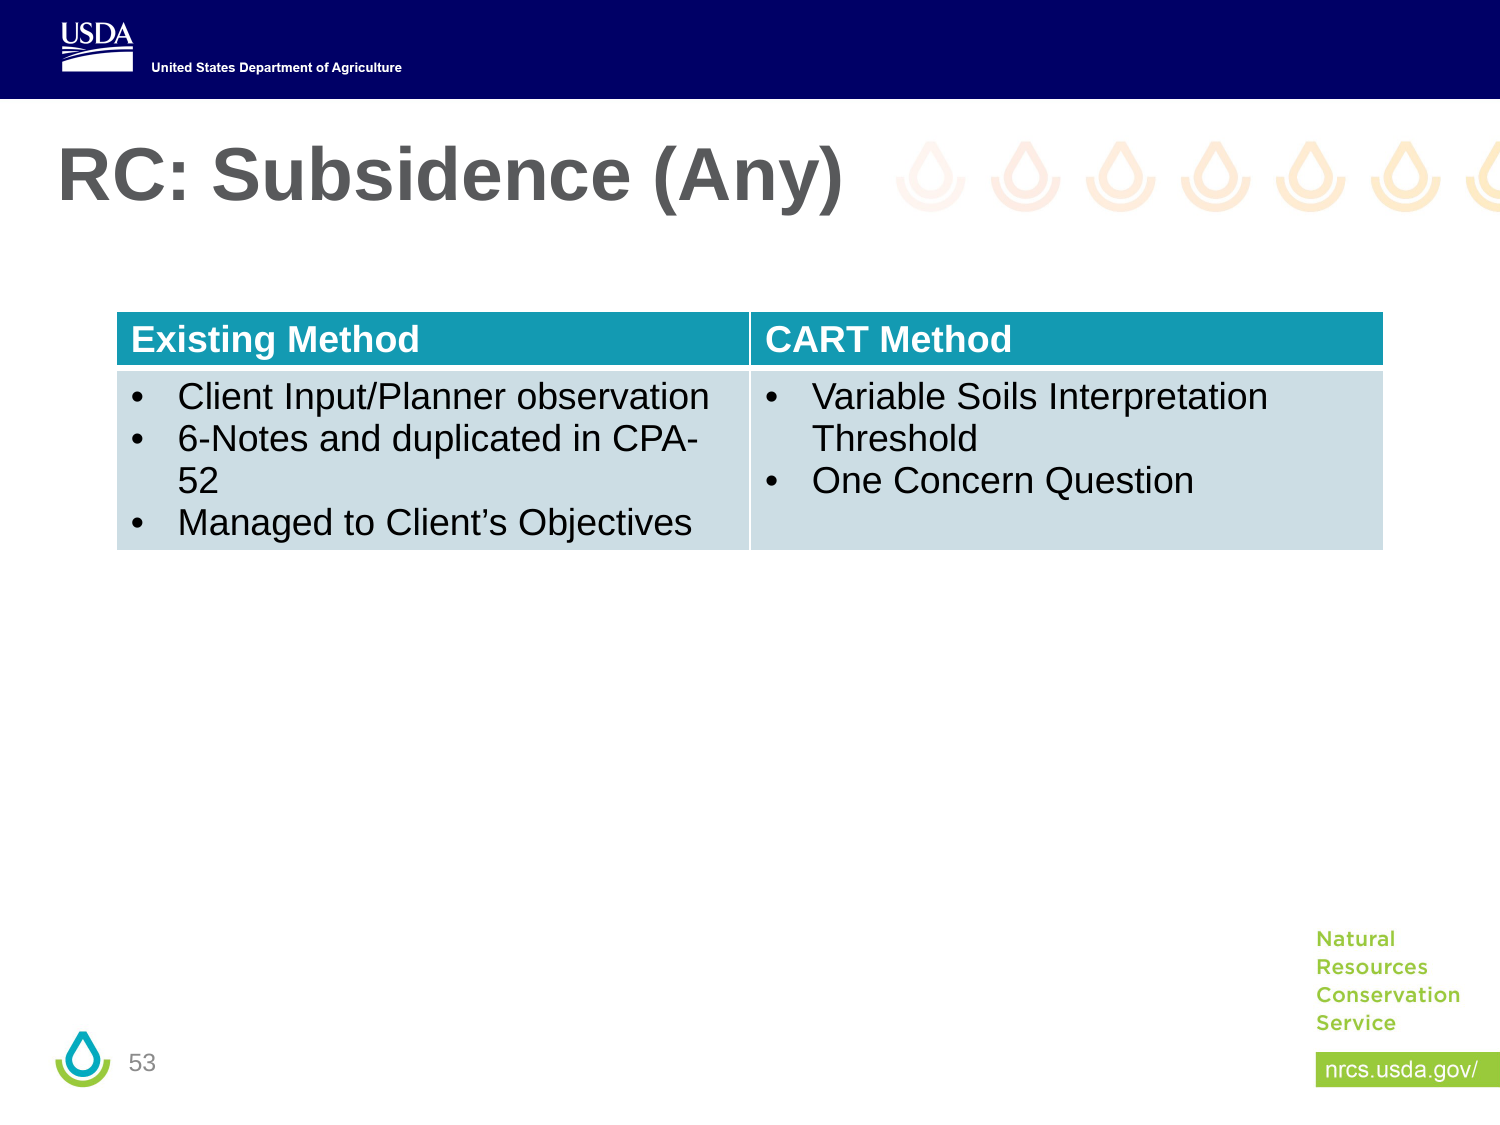

# RC: Subsidence (Any)
| Existing Method | CART Method |
| --- | --- |
| Client Input/Planner observation 6-Notes and duplicated in CPA-52 Managed to Client’s Objectives | Variable Soils Interpretation Threshold One Concern Question |
53